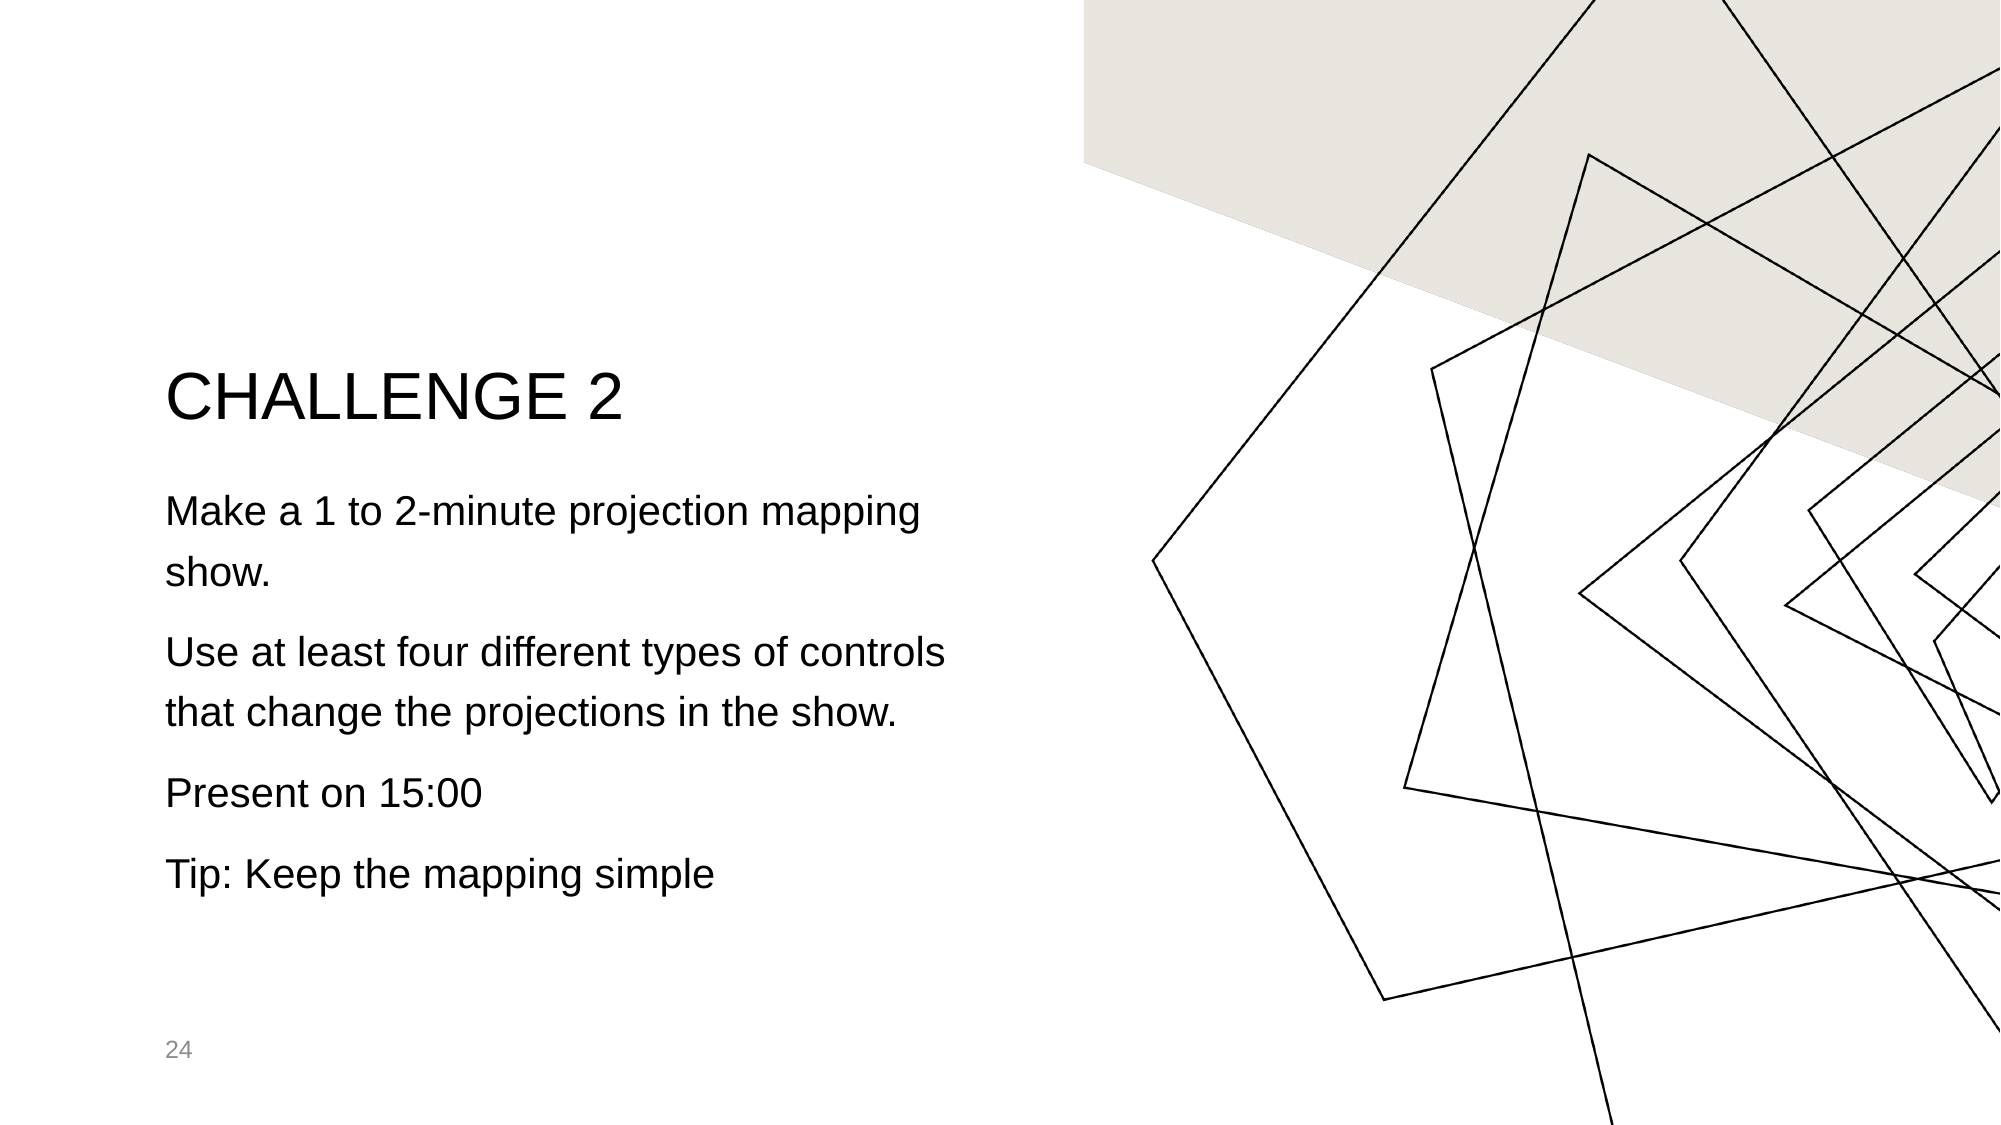

# Challenge 2
Make a 1 to 2-minute projection mapping show.
Use at least four different types of controls that change the projections in the show.
Present on 15:00
Tip: Keep the mapping simple
24